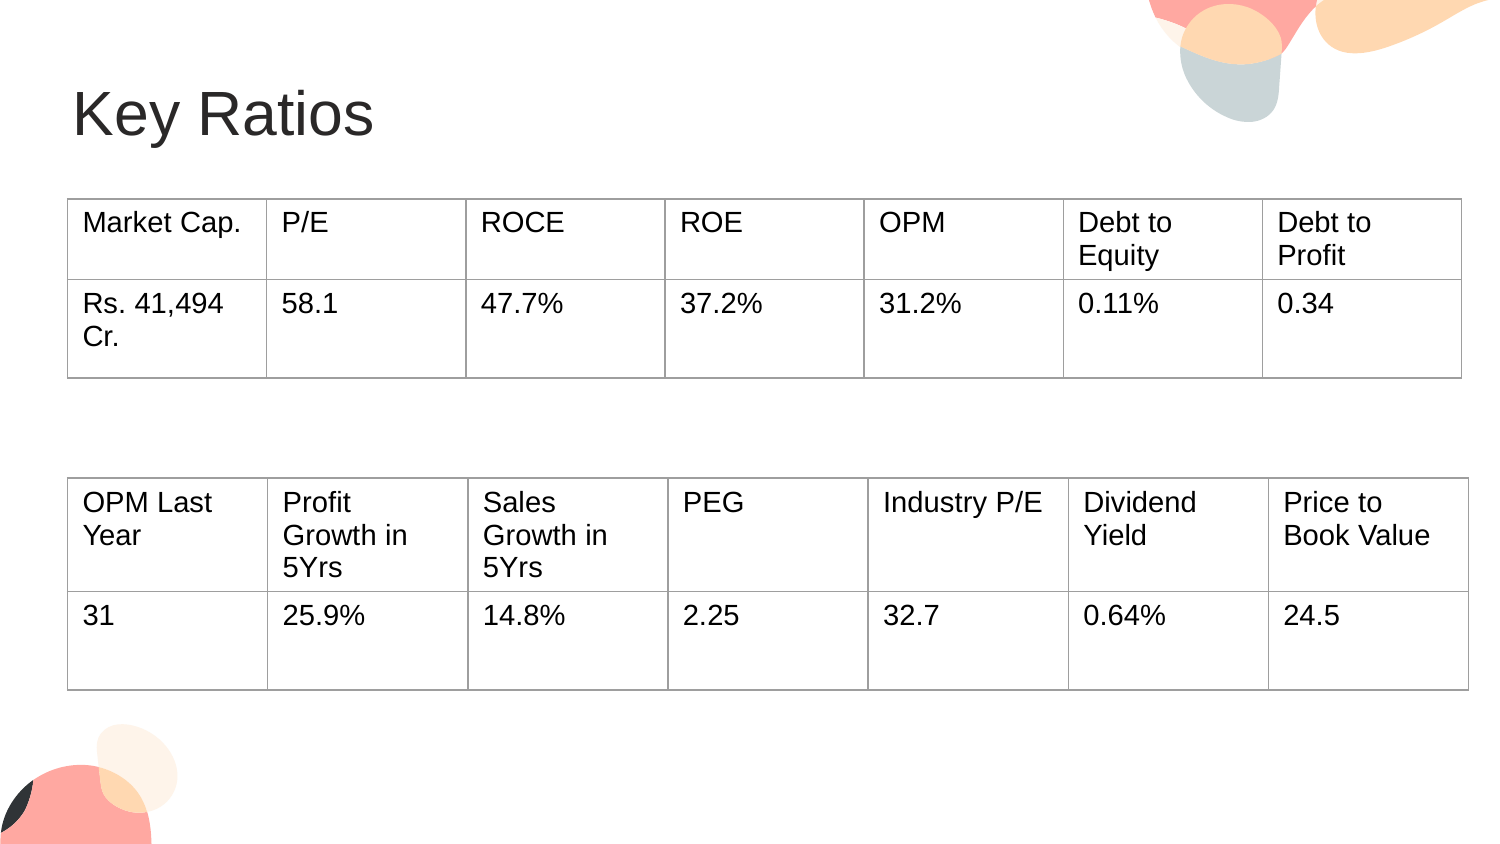

# Key Ratios
| Market Cap. | P/E | ROCE | ROE | OPM | Debt to Equity | Debt to Profit |
| --- | --- | --- | --- | --- | --- | --- |
| Rs. 41,494 Cr. | 58.1 | 47.7% | 37.2% | 31.2% | 0.11% | 0.34 |
| OPM Last Year | Profit Growth in 5Yrs | Sales Growth in 5Yrs | PEG | Industry P/E | Dividend Yield | Price to Book Value |
| --- | --- | --- | --- | --- | --- | --- |
| 31 | 25.9% | 14.8% | 2.25 | 32.7 | 0.64% | 24.5 |